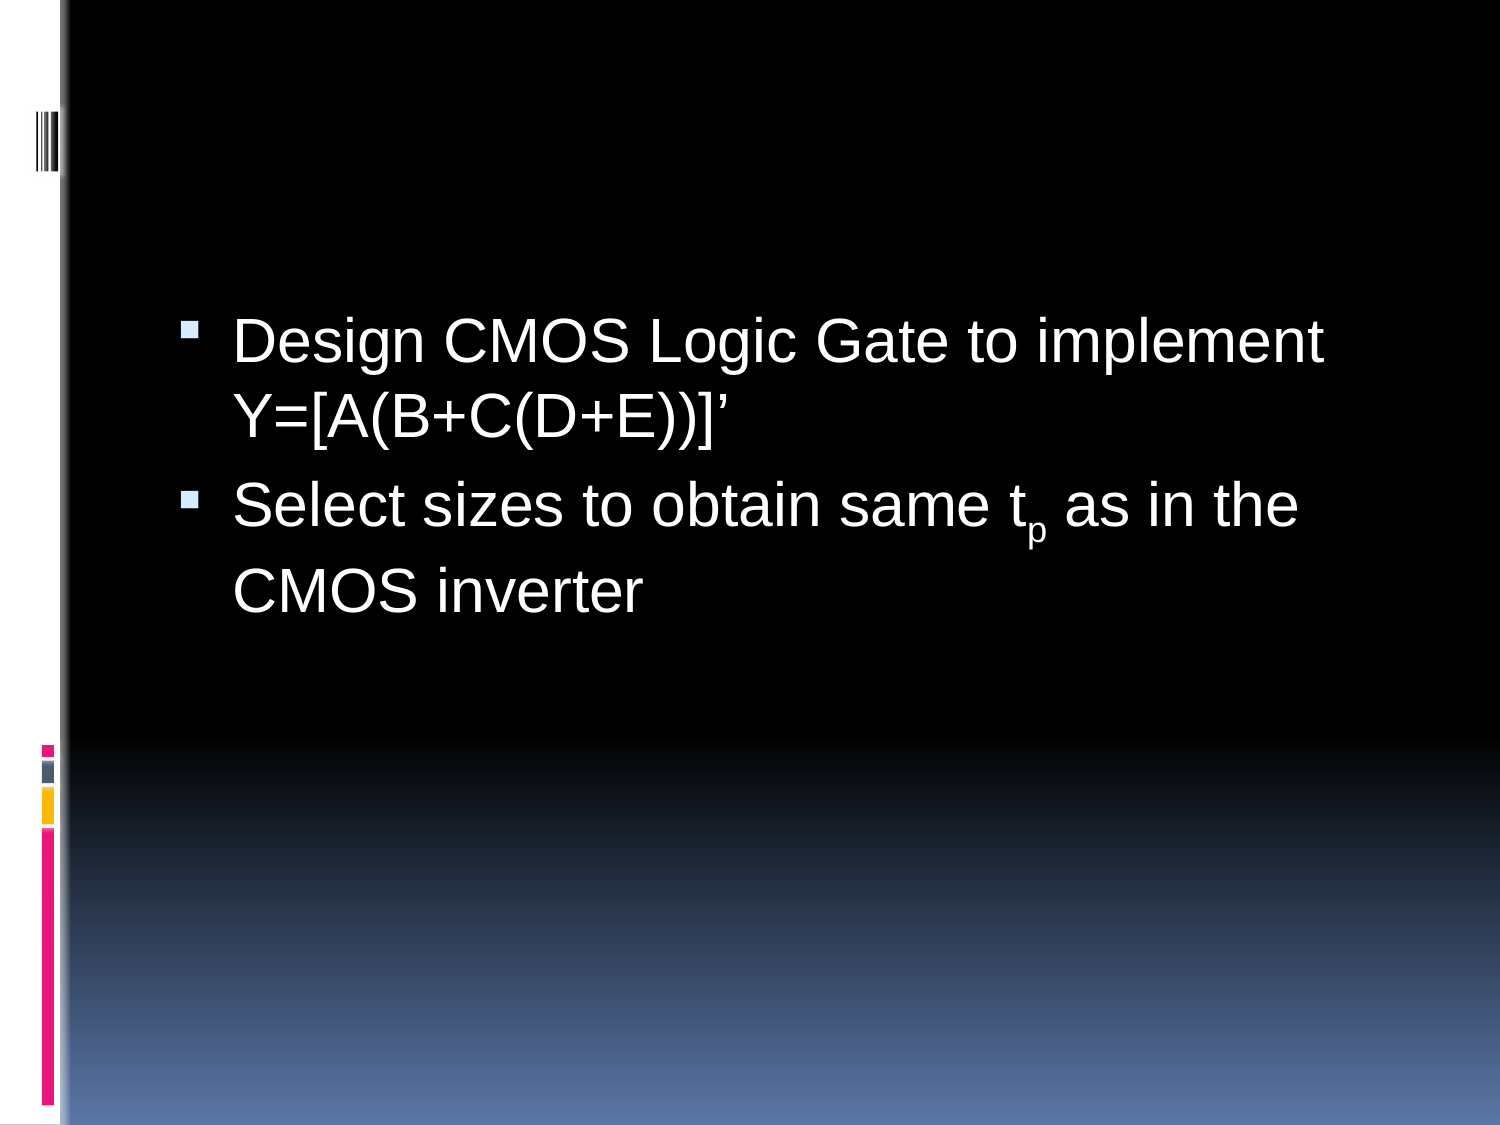

#
Design CMOS Logic Gate to implement Y=[A(B+C(D+E))]’
Select sizes to obtain same tp as in the CMOS inverter